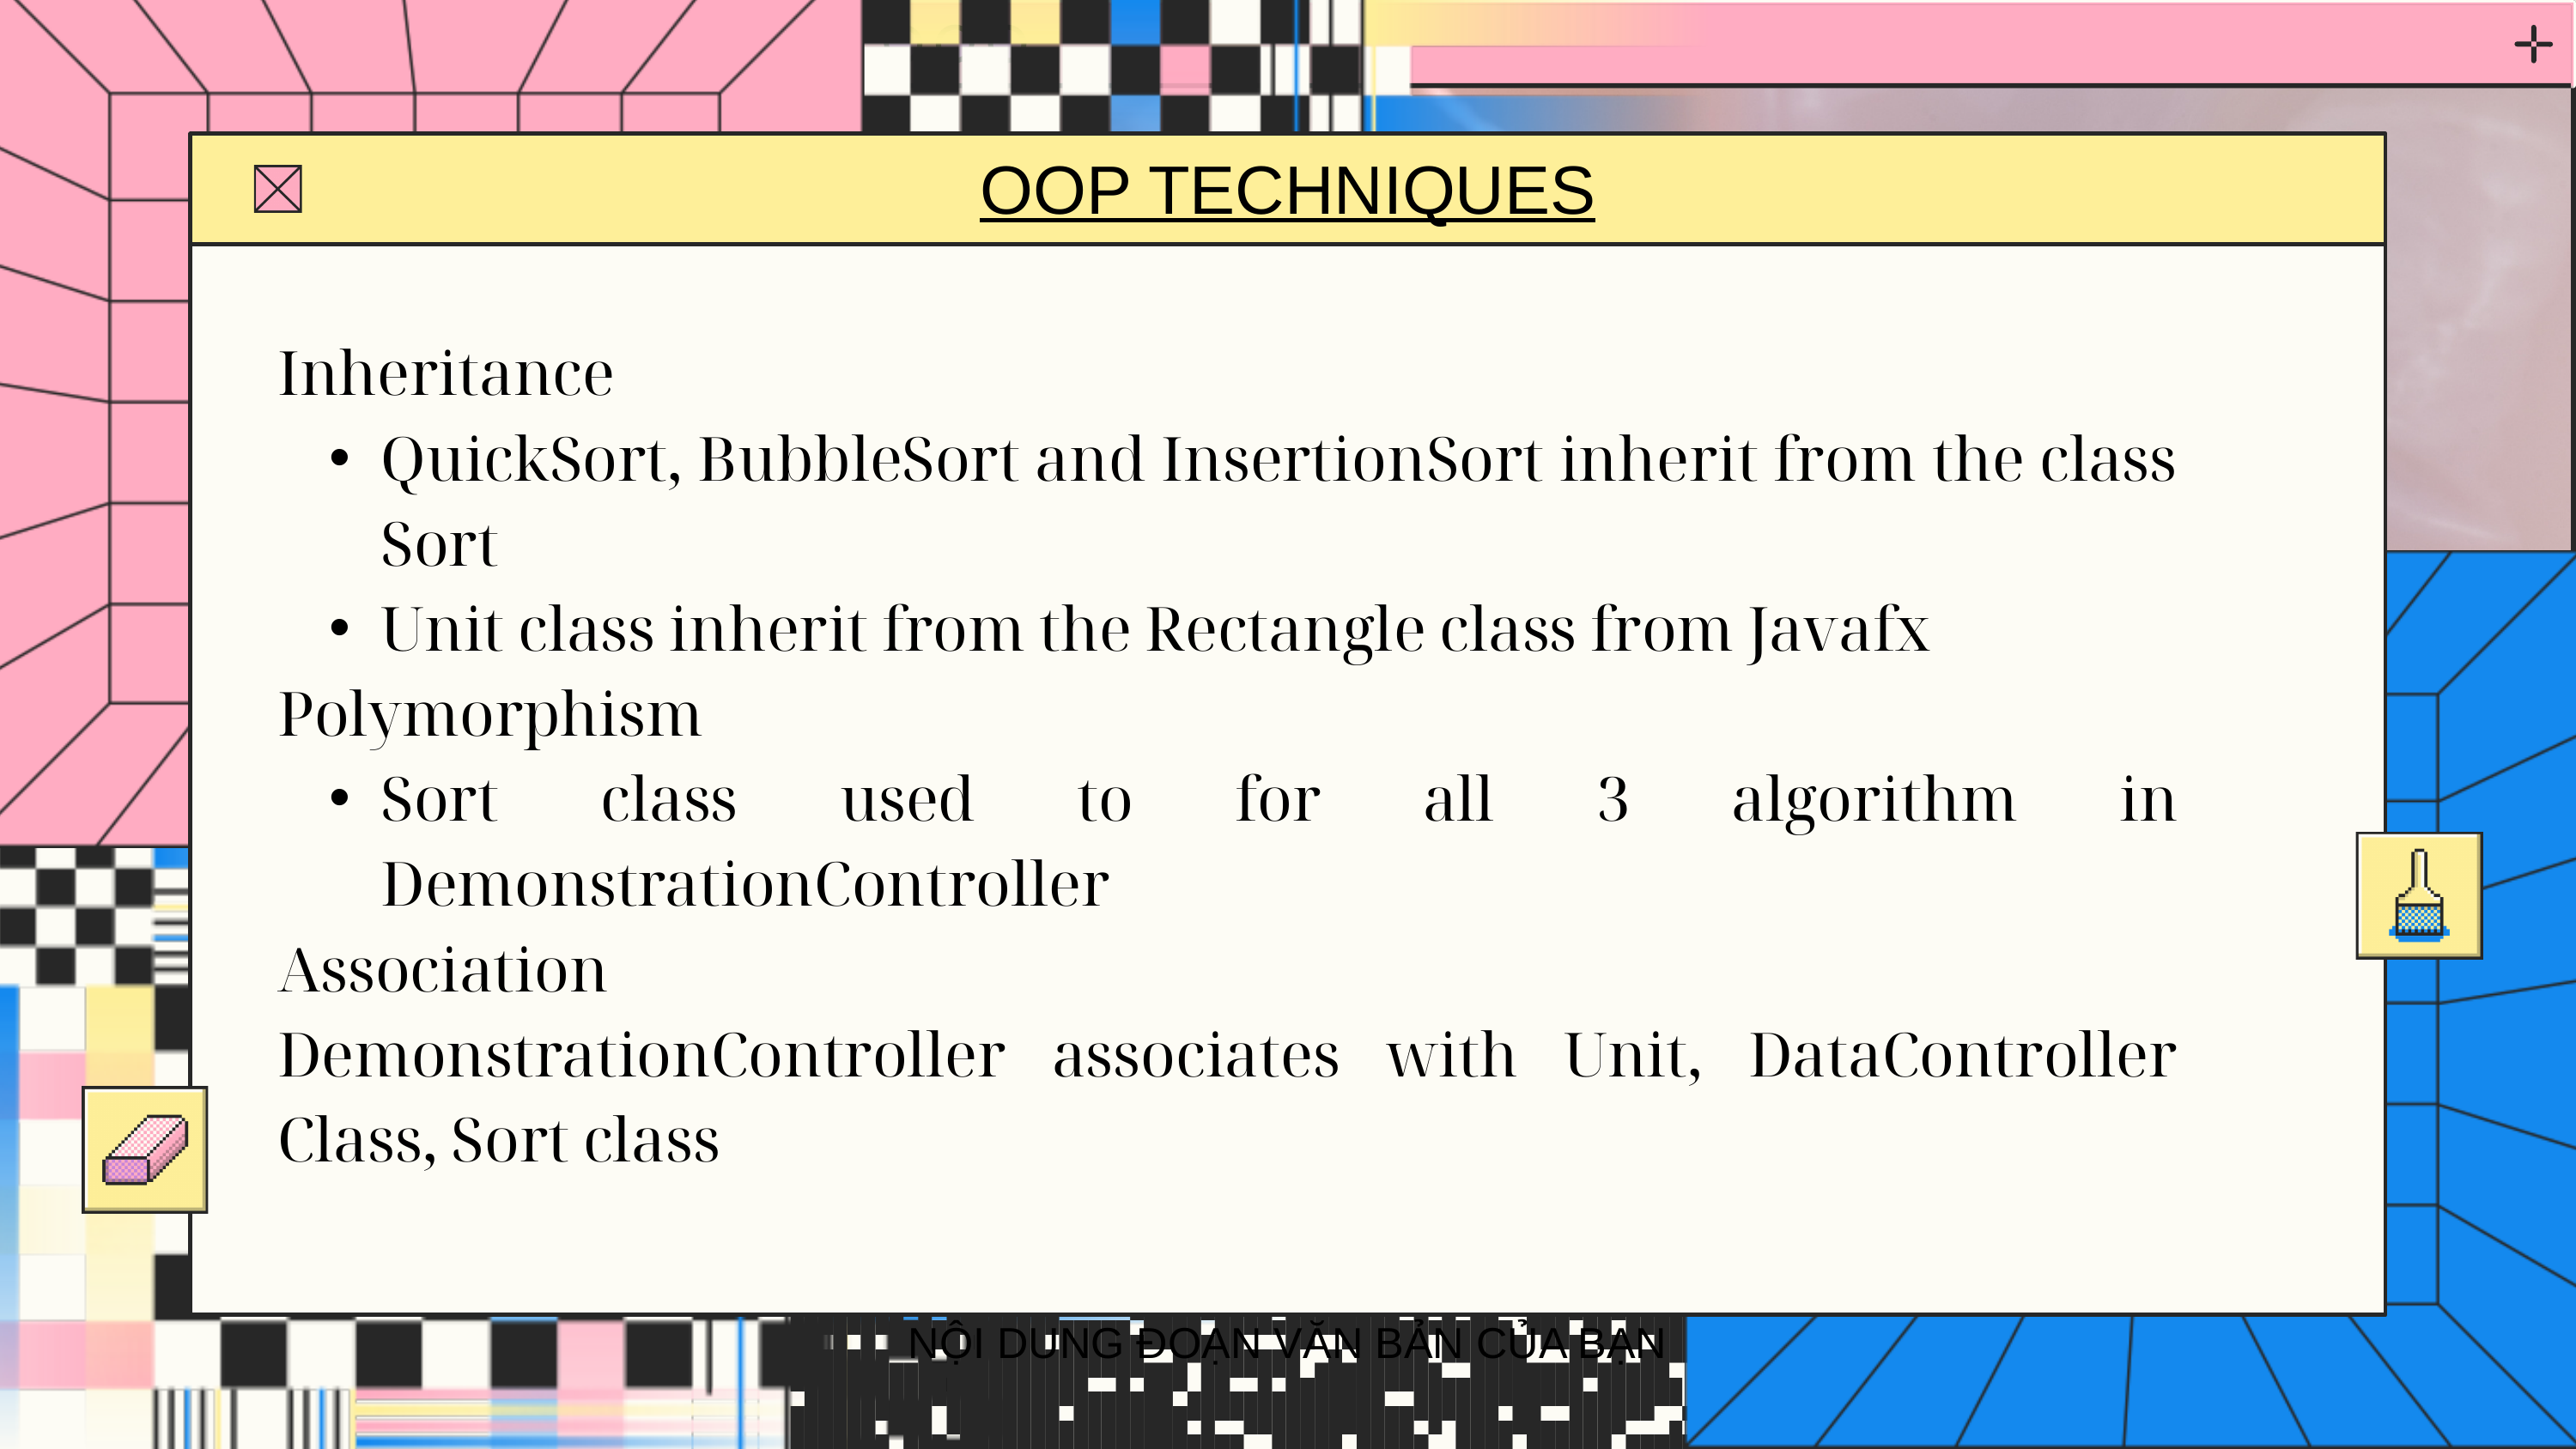

OOP TECHNIQUES

Inheritance
QuickSort, BubbleSort and InsertionSort inherit from the class Sort
Unit class inherit from the Rectangle class from Javafx
Polymorphism
Sort class used to for all 3 algorithm in DemonstrationController
Association
DemonstrationController associates with Unit, DataController Class, Sort class

NỘI DUNG ĐOẠN VĂN BẢN CỦA BẠN